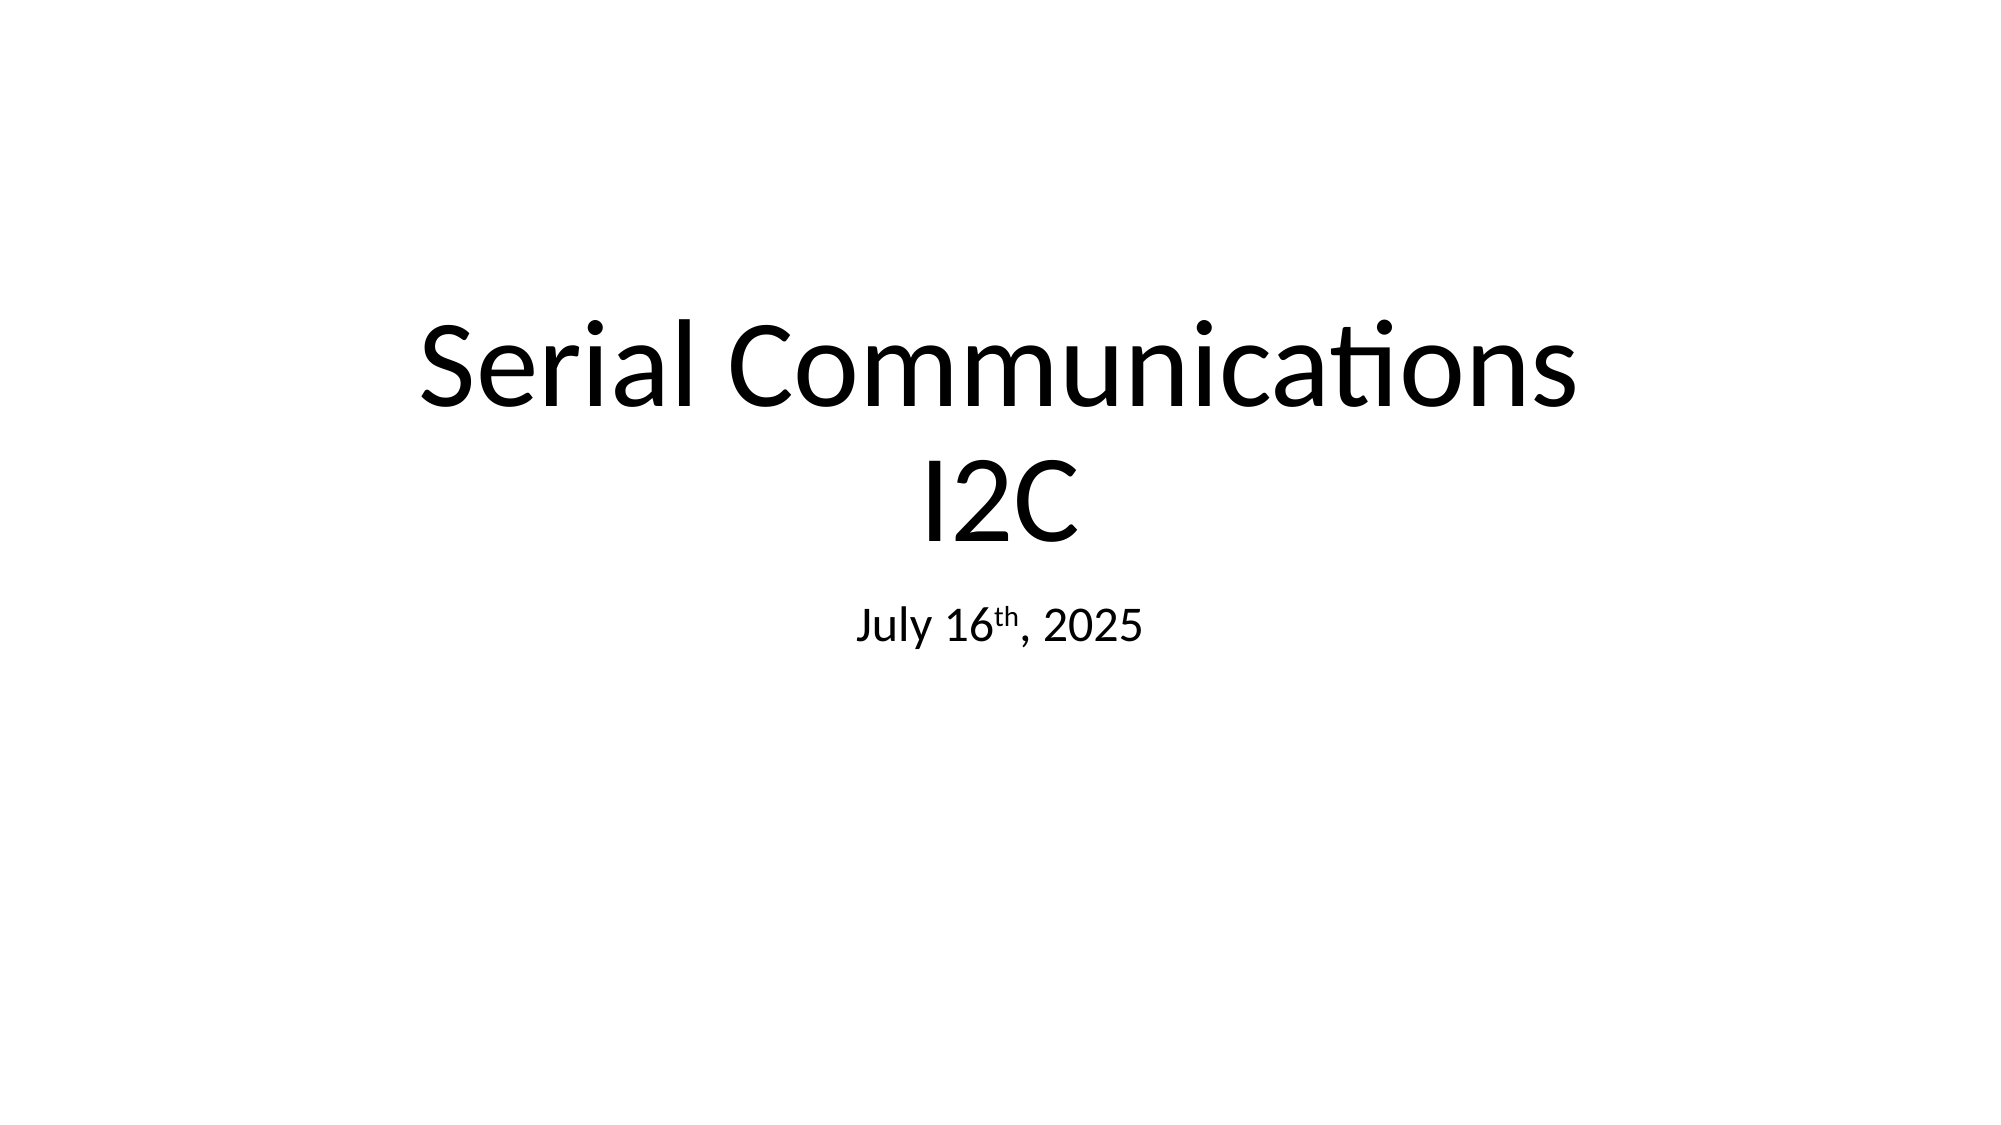

# Serial Communications I2C
July 16th, 2025